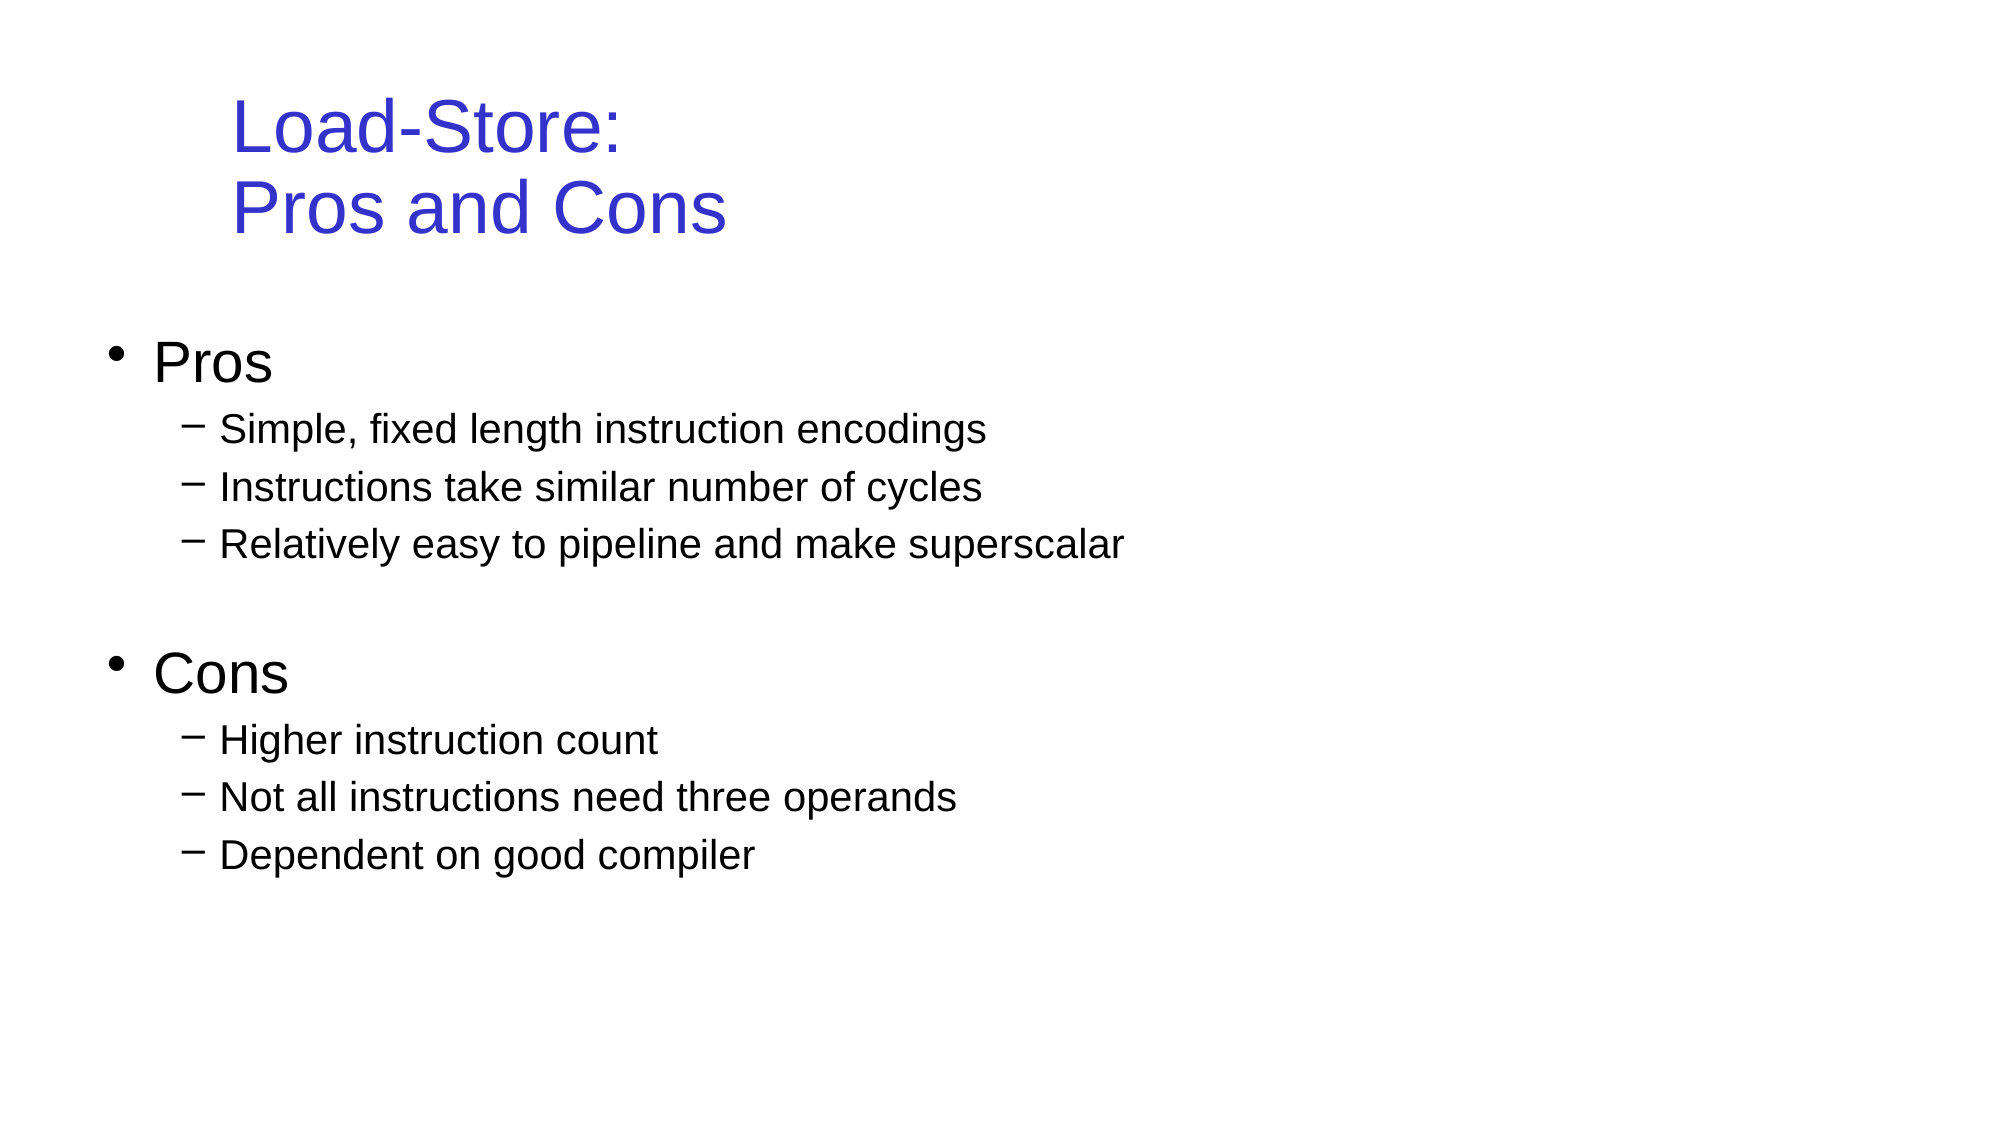

Load-Store:
Pros and Cons
Pros
Simple, fixed length instruction encodings
Instructions take similar number of cycles
Relatively easy to pipeline and make superscalar

Cons
Higher instruction count
Not all instructions need three operands
Dependent on good compiler